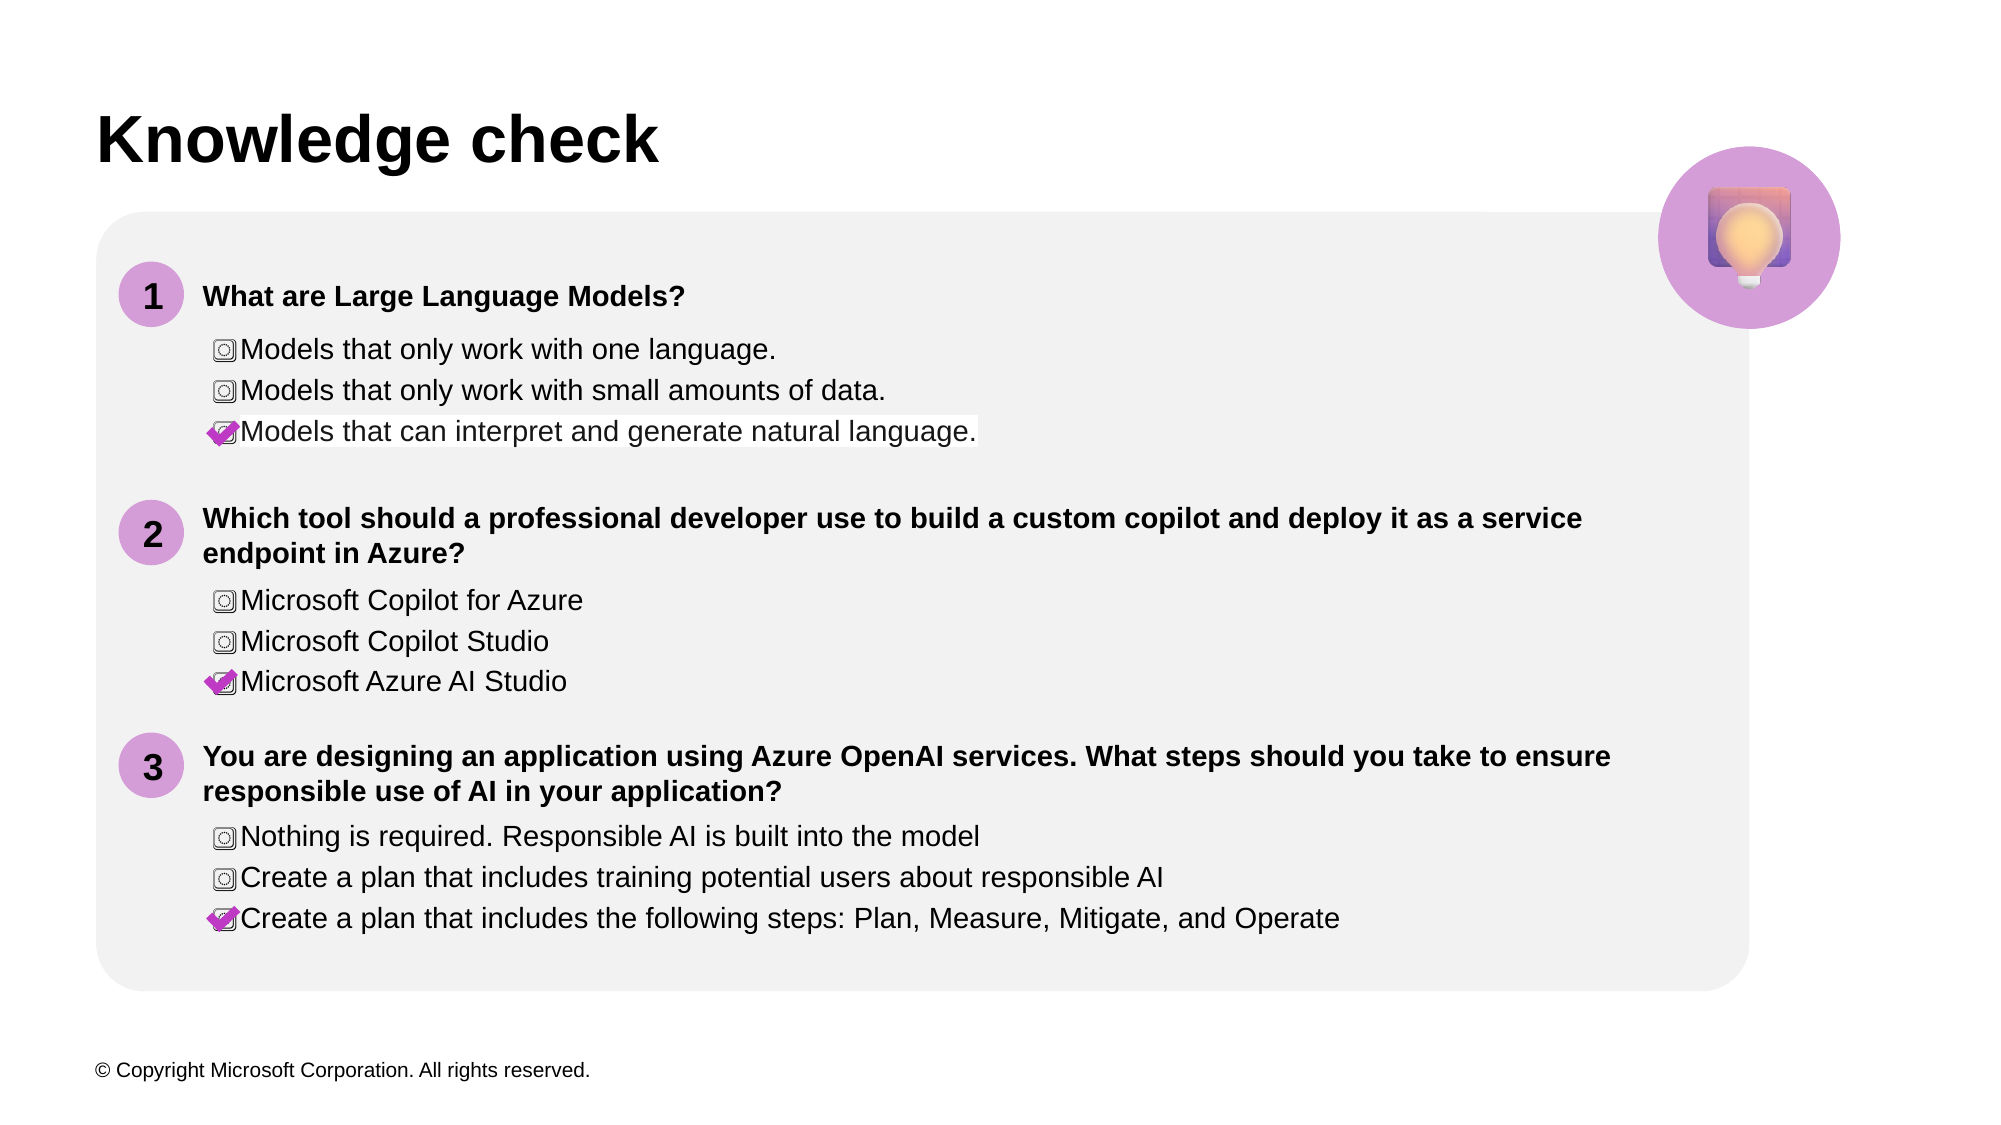

# Knowledge check
1
What are Large Language Models?
Models that only work with one language.
Models that only work with small amounts of data.
Models that can interpret and generate natural language.

Which tool should a professional developer use to build a custom copilot and deploy it as a service endpoint in Azure?
2
Microsoft Copilot for Azure
Microsoft Copilot Studio
Microsoft Azure AI Studio

3
You are designing an application using Azure OpenAI services. What steps should you take to ensure responsible use of AI in your application?
Nothing is required. Responsible AI is built into the model
Create a plan that includes training potential users about responsible AI
Create a plan that includes the following steps: Plan, Measure, Mitigate, and Operate